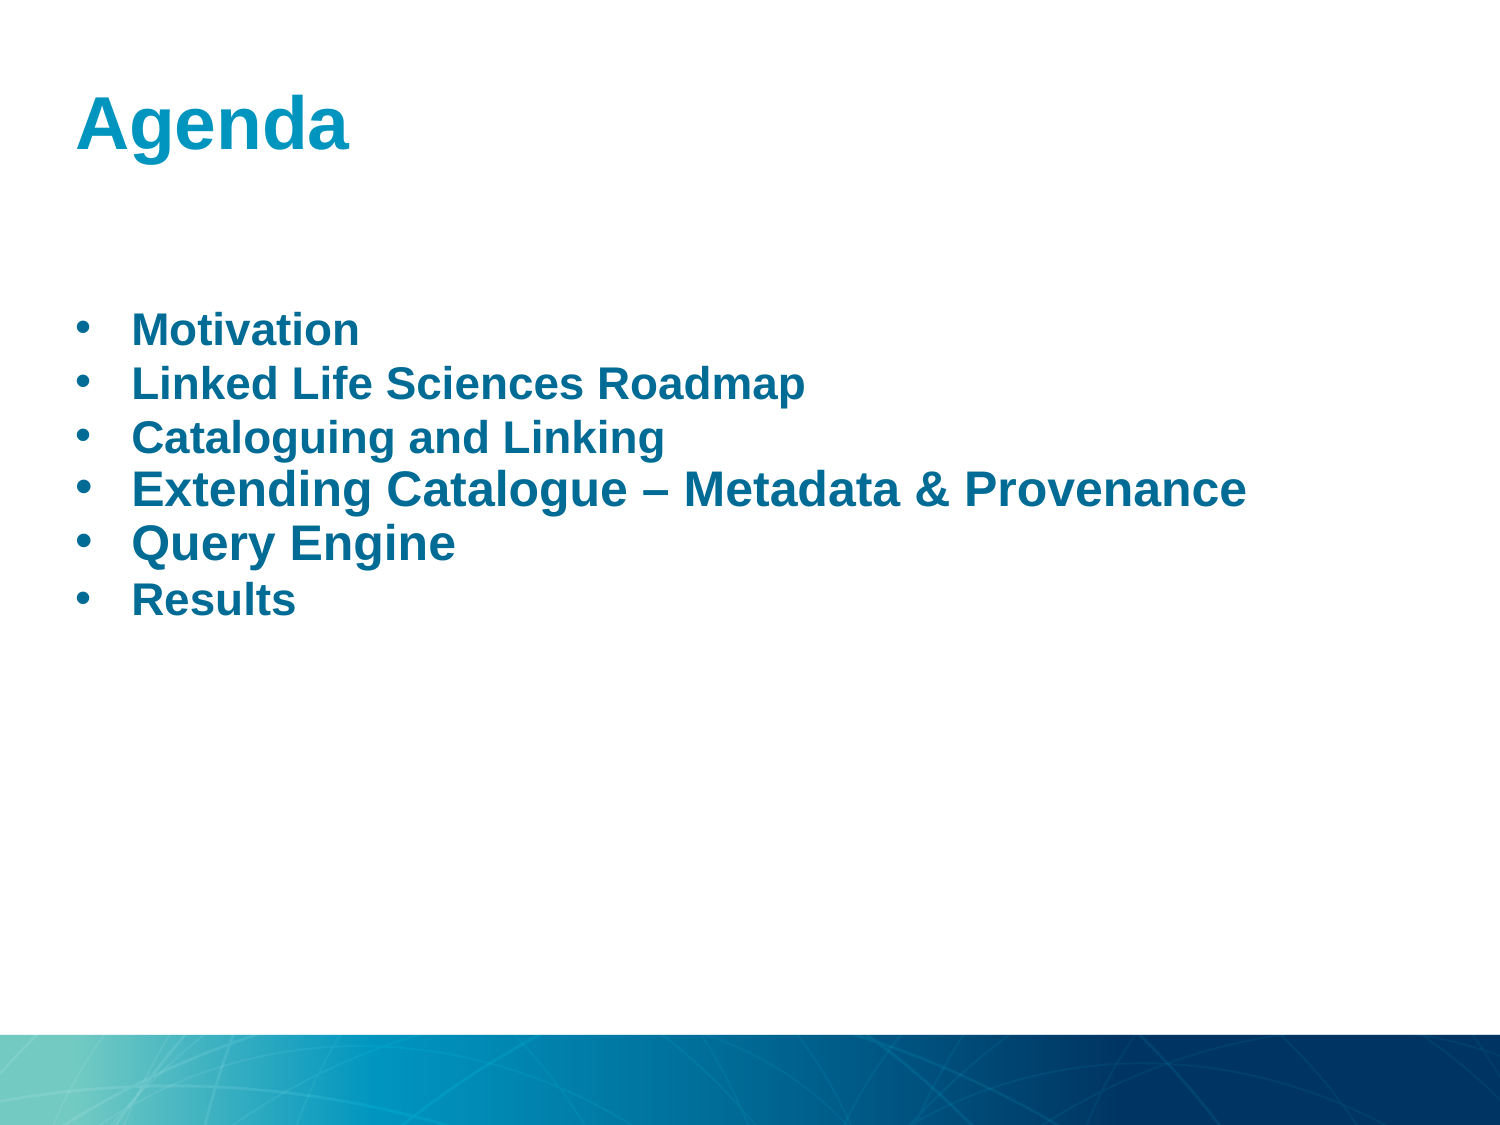

# Agenda
Motivation
Linked Life Sciences Roadmap
Cataloguing and Linking
Extending Catalogue – Metadata & Provenance
Query Engine
Results